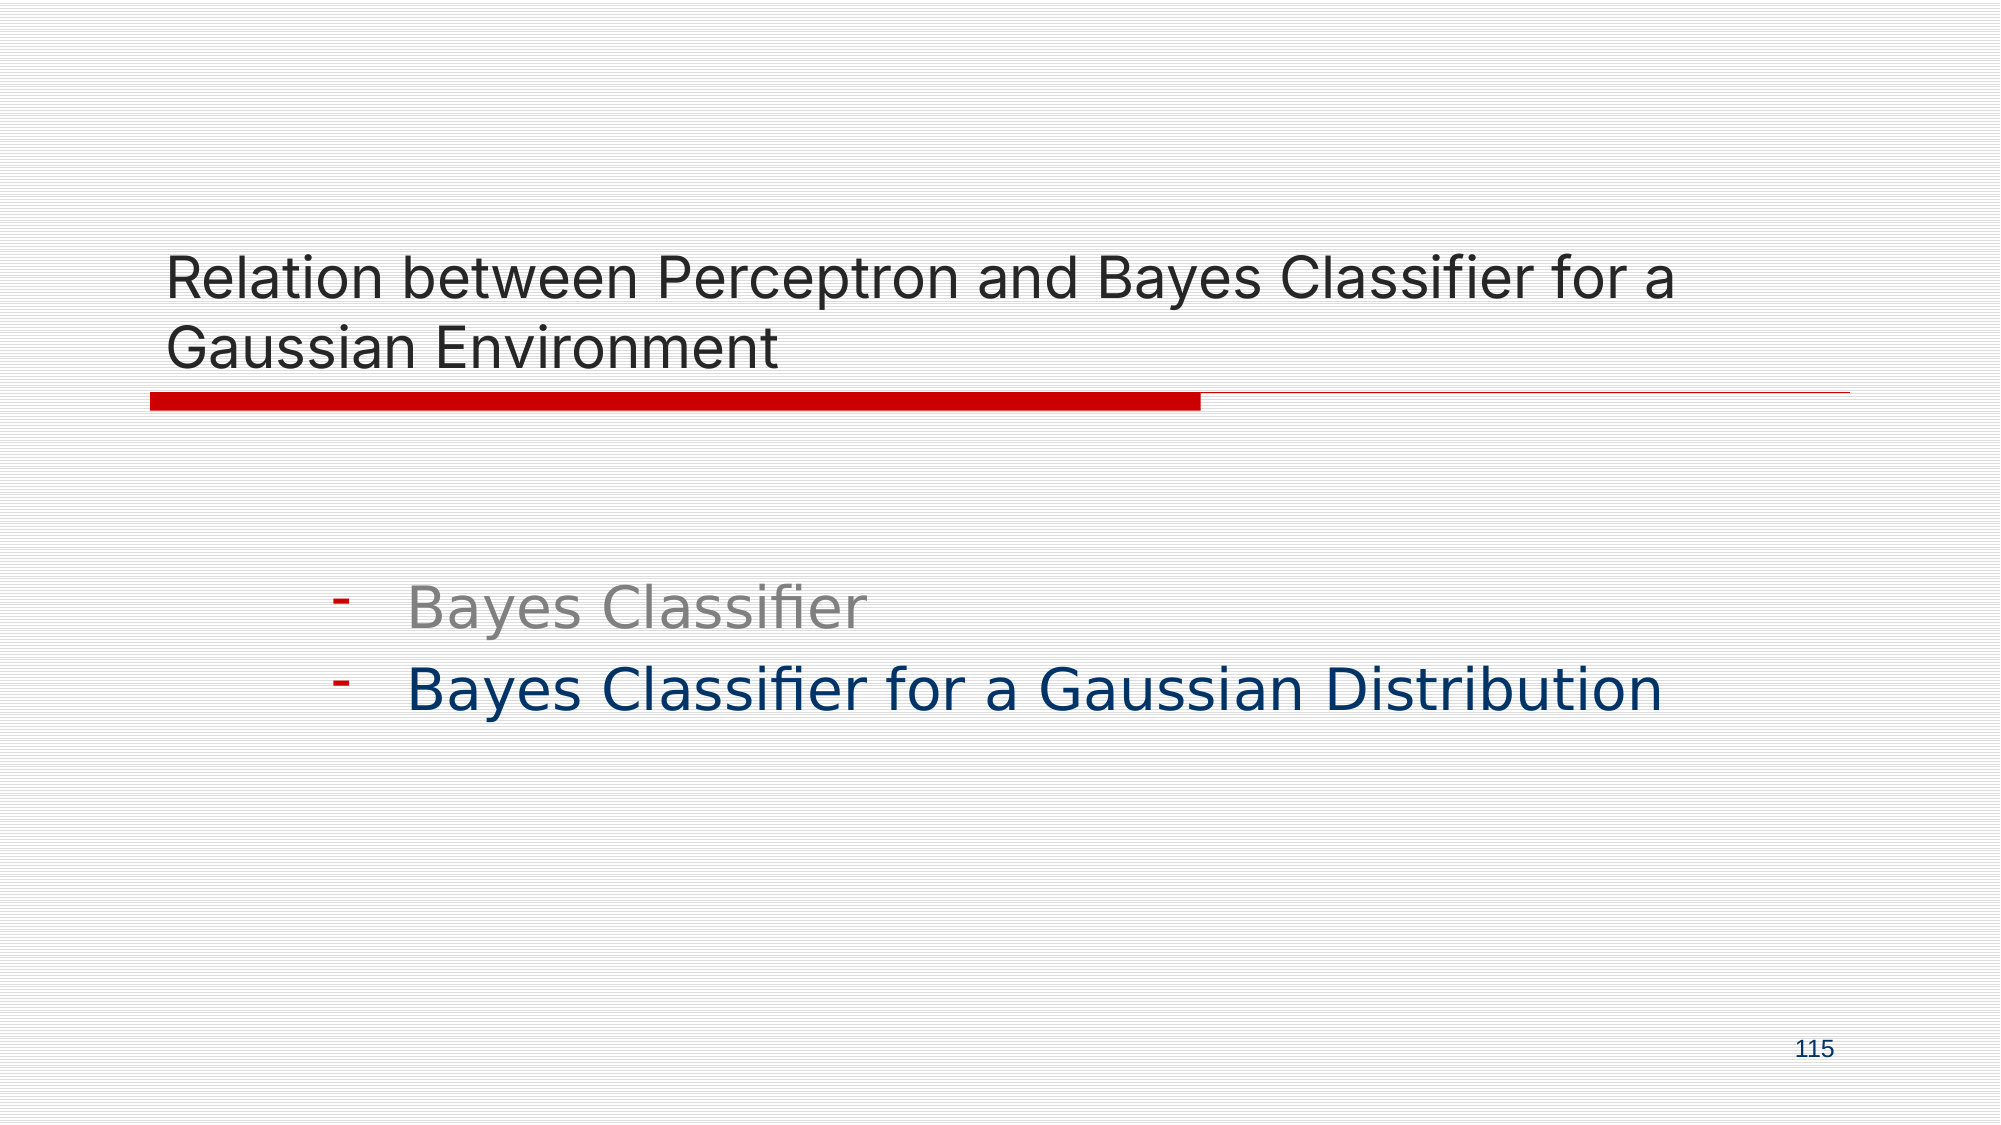

# Relation between Perceptron and Bayes Classifier for a Gaussian Environment
Bayes Classifier
Bayes Classifier for a Gaussian Distribution
115